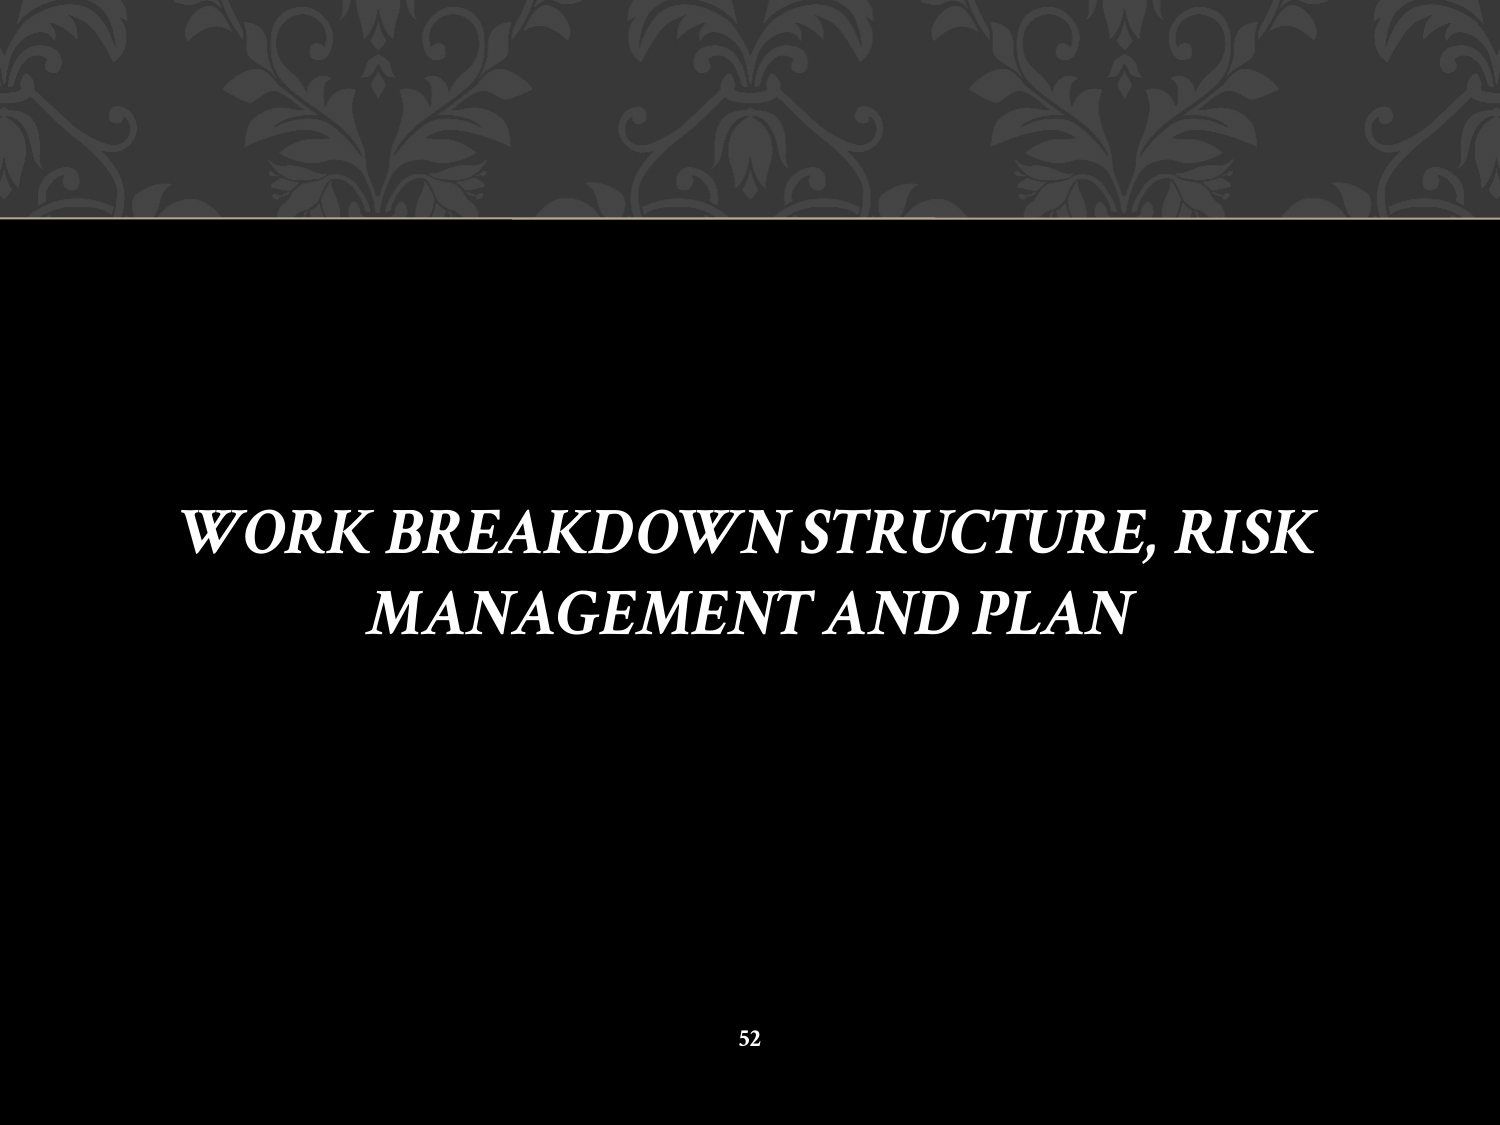

WORK BREAKDOWN STRUCTURE, RISK MANAGEMENT AND PLAN
52